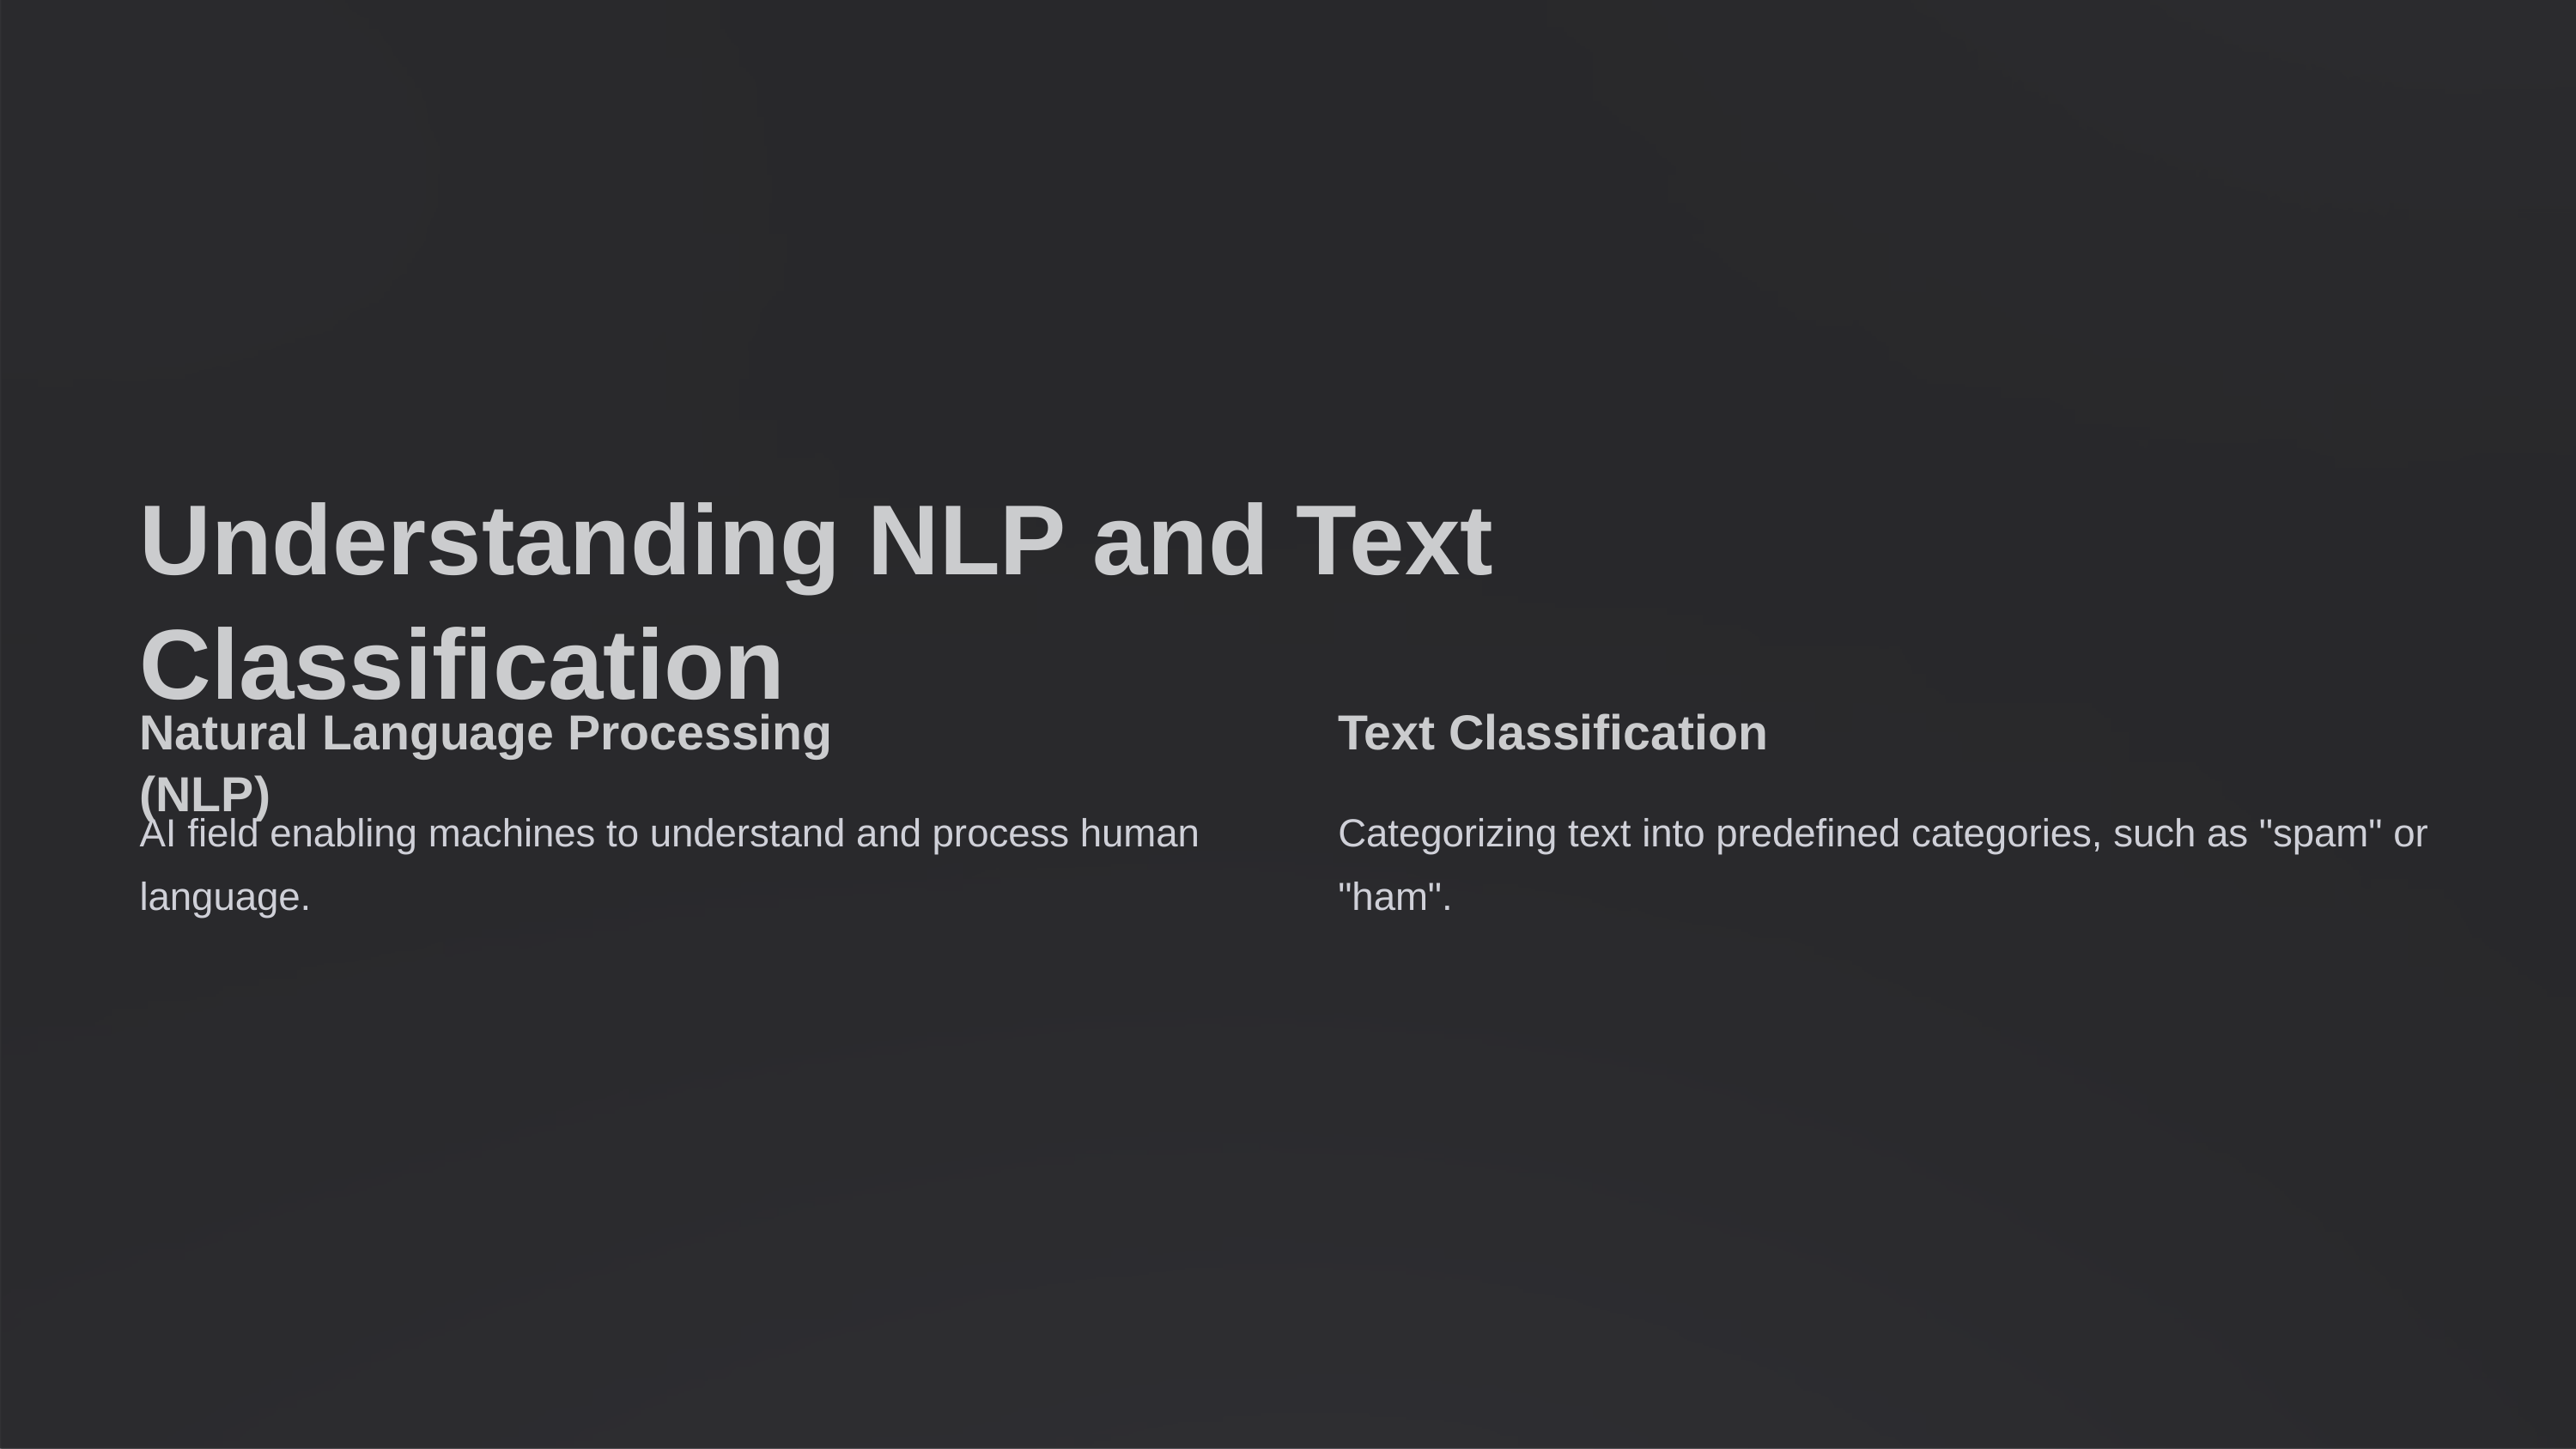

Understanding NLP and Text Classification
Natural Language Processing (NLP)
Text Classification
AI field enabling machines to understand and process human language.
Categorizing text into predefined categories, such as "spam" or "ham".